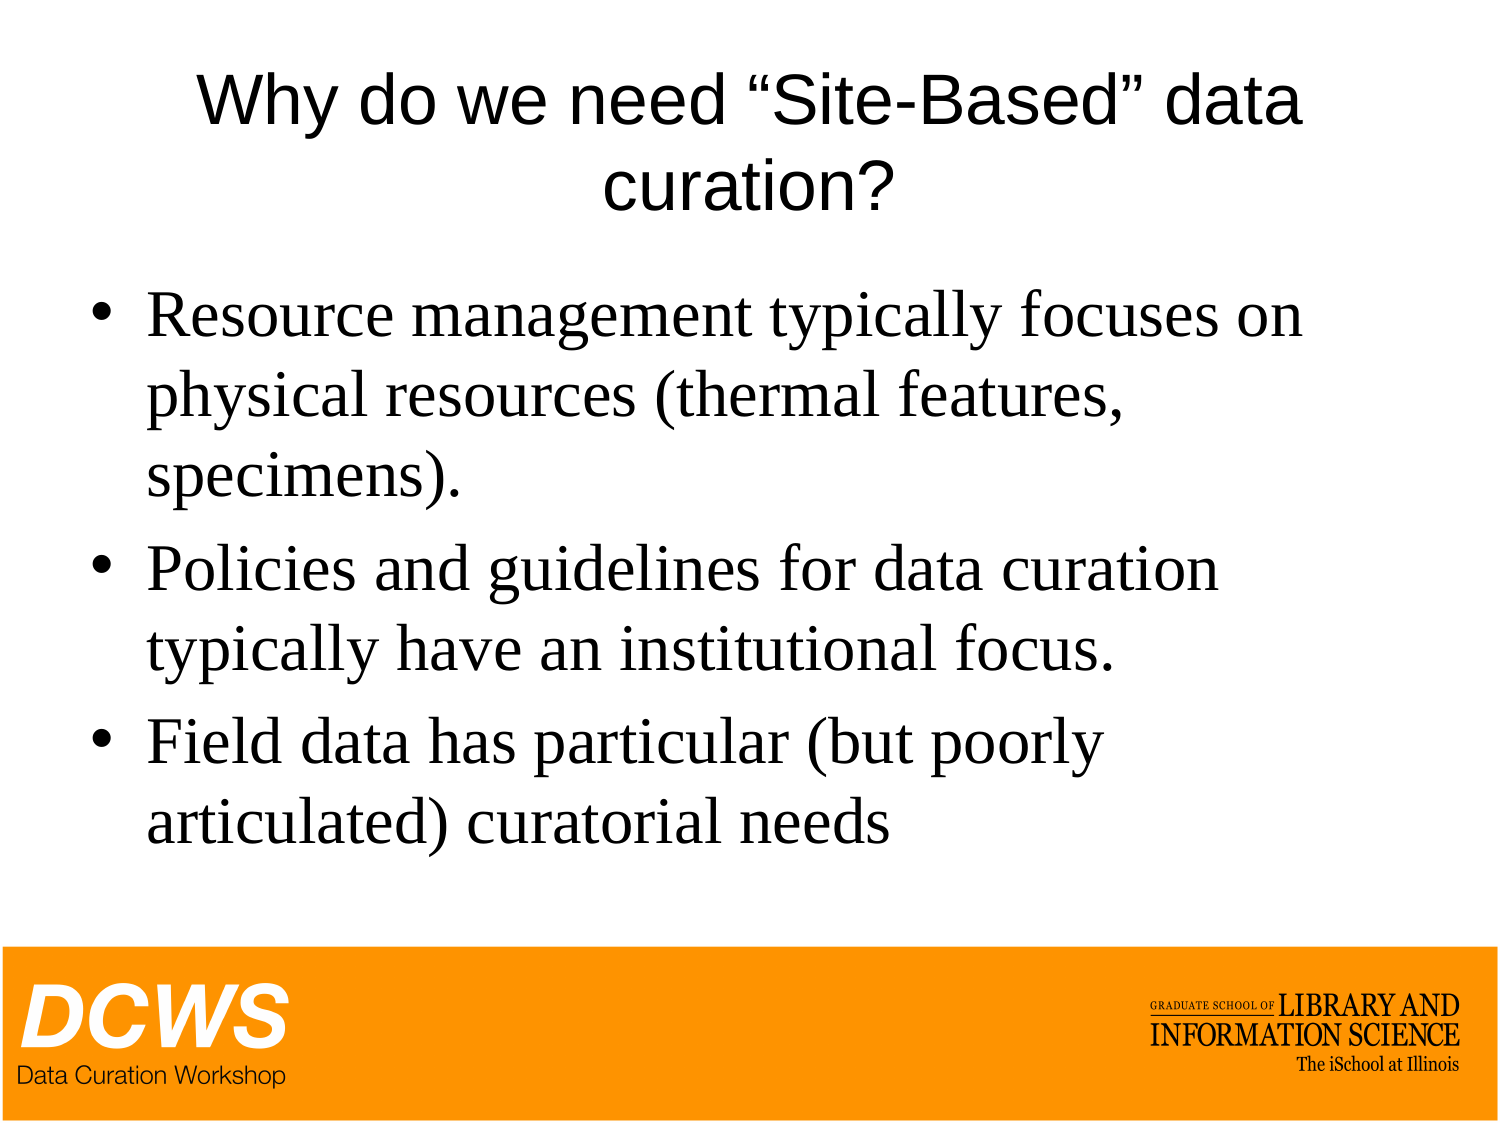

# Why do we need “Site-Based” data curation?
Resource management typically focuses on physical resources (thermal features, specimens).
Policies and guidelines for data curation typically have an institutional focus.
Field data has particular (but poorly articulated) curatorial needs